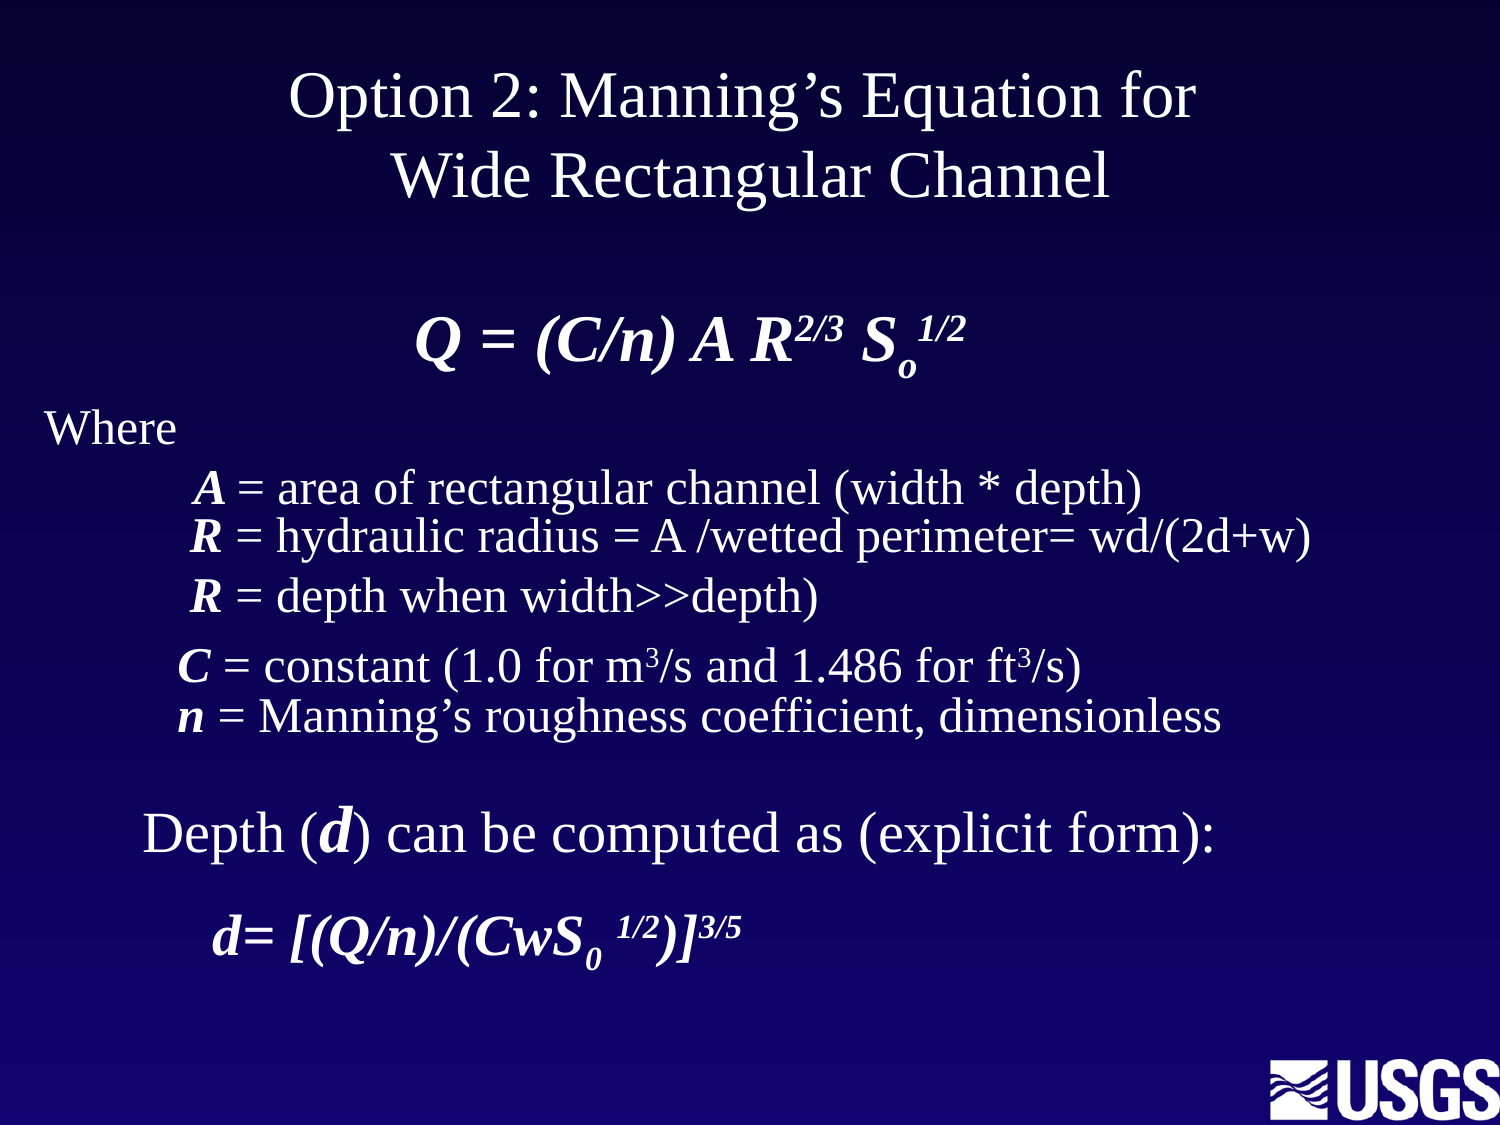

# Option 2: Manning’s Equation for Wide Rectangular Channel
Q = (C/n) A R2/3 So1/2
Where
	A = area of rectangular channel (width * depth)
R = hydraulic radius = A /wetted perimeter= wd/(2d+w)
R = depth when width>>depth)
C = constant (1.0 for m3/s and 1.486 for ft3/s)
n = Manning’s roughness coefficient, dimensionless
Depth (d) can be computed as (explicit form):
d= [(Q/n)/(CwS0 1/2)]3/5